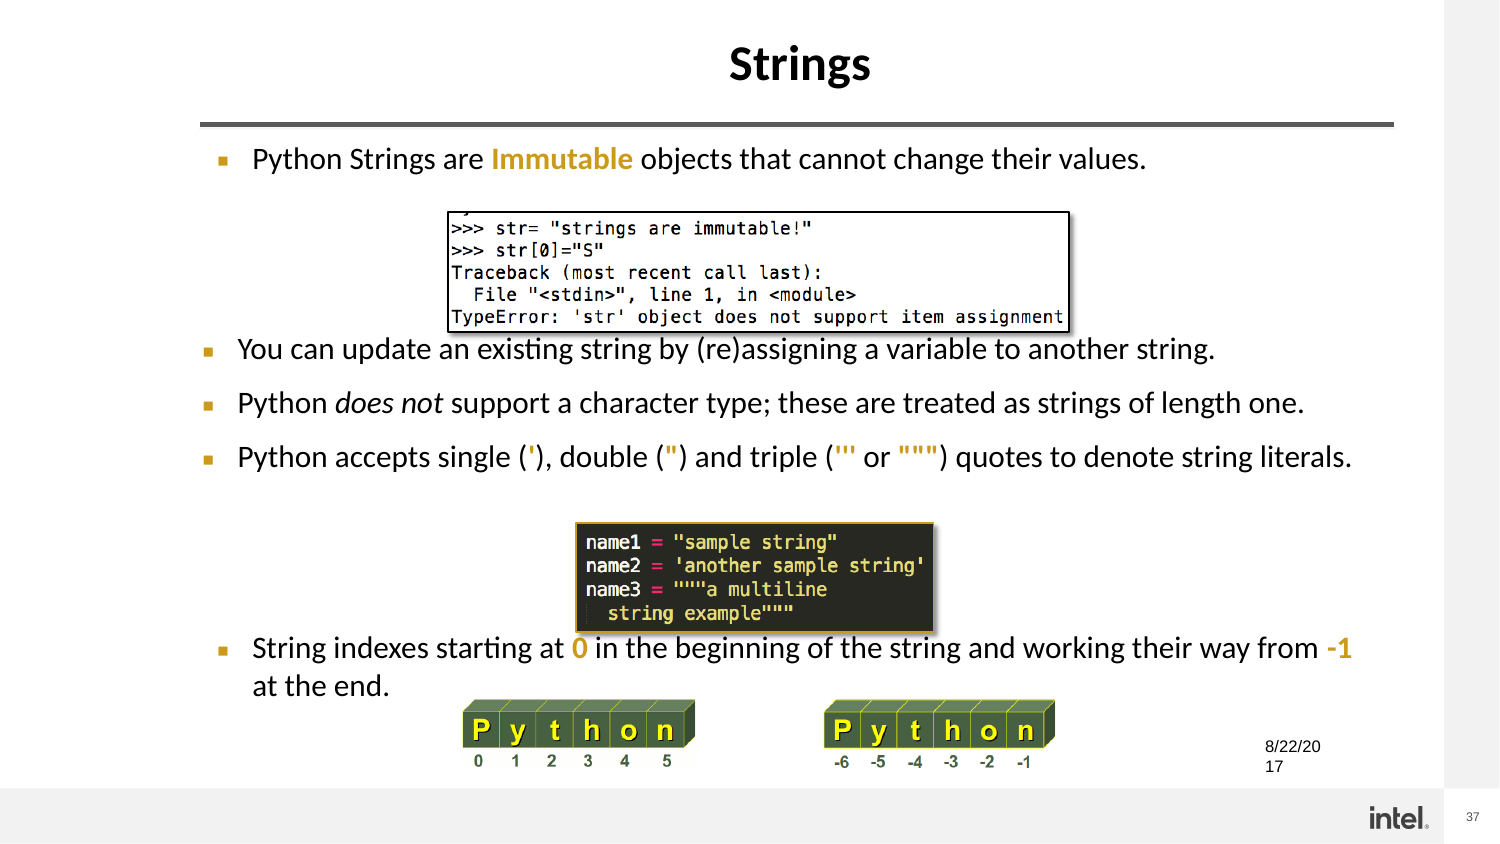

# Strings

Python Strings are Immutable objects that cannot change their values.

You can update an existing string by (re)assigning a variable to another string.
Python does not support a character type; these are treated as strings of length one.
Python accepts single ('), double (") and triple (''' or """) quotes to denote string literals.
String indexes starting at 0 in the beginning of the string and working their way from -1
at the end.
8/22/2017